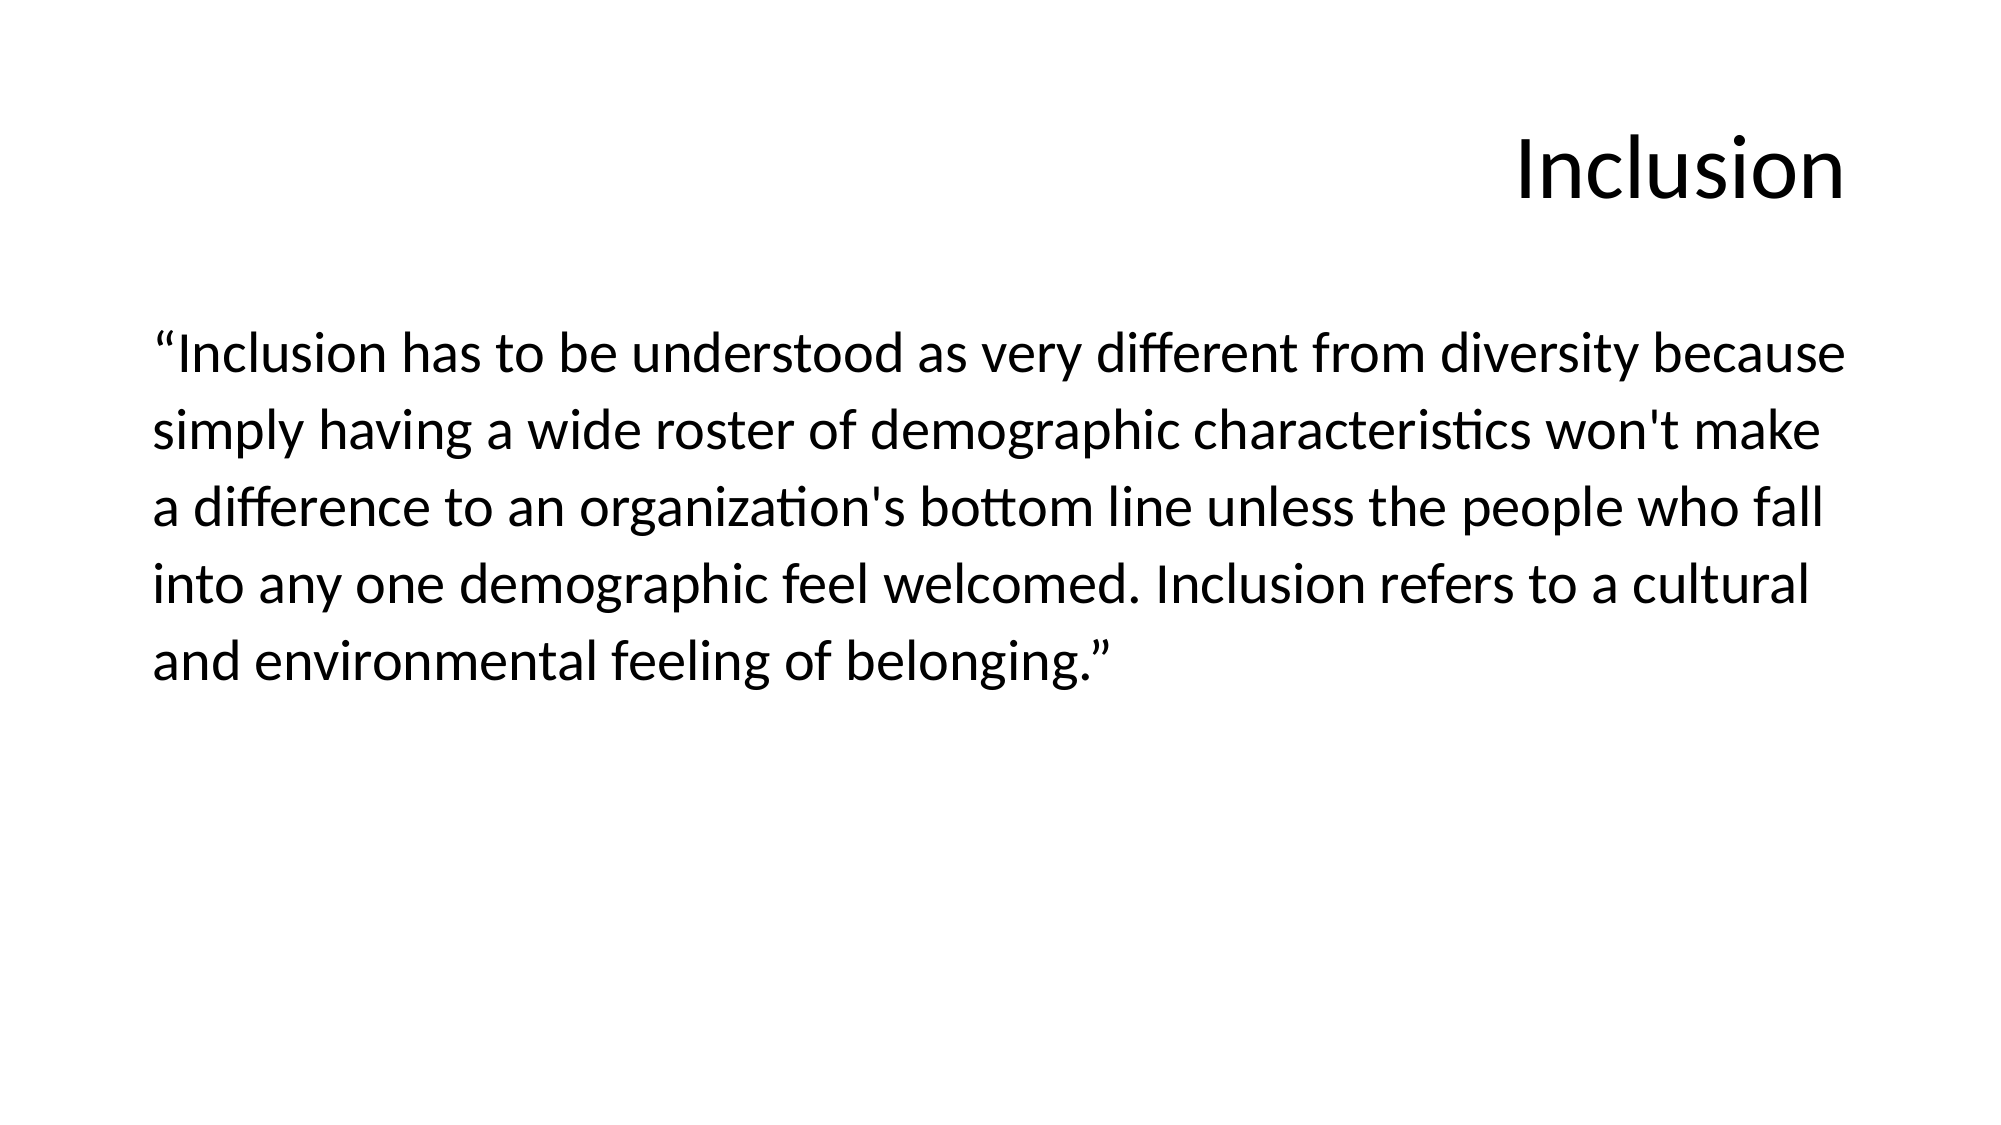

# Inclusion
“Inclusion has to be understood as very different from diversity because simply having a wide roster of demographic characteristics won't make a difference to an organization's bottom line unless the people who fall into any one demographic feel welcomed. Inclusion refers to a cultural and environmental feeling of belonging.”